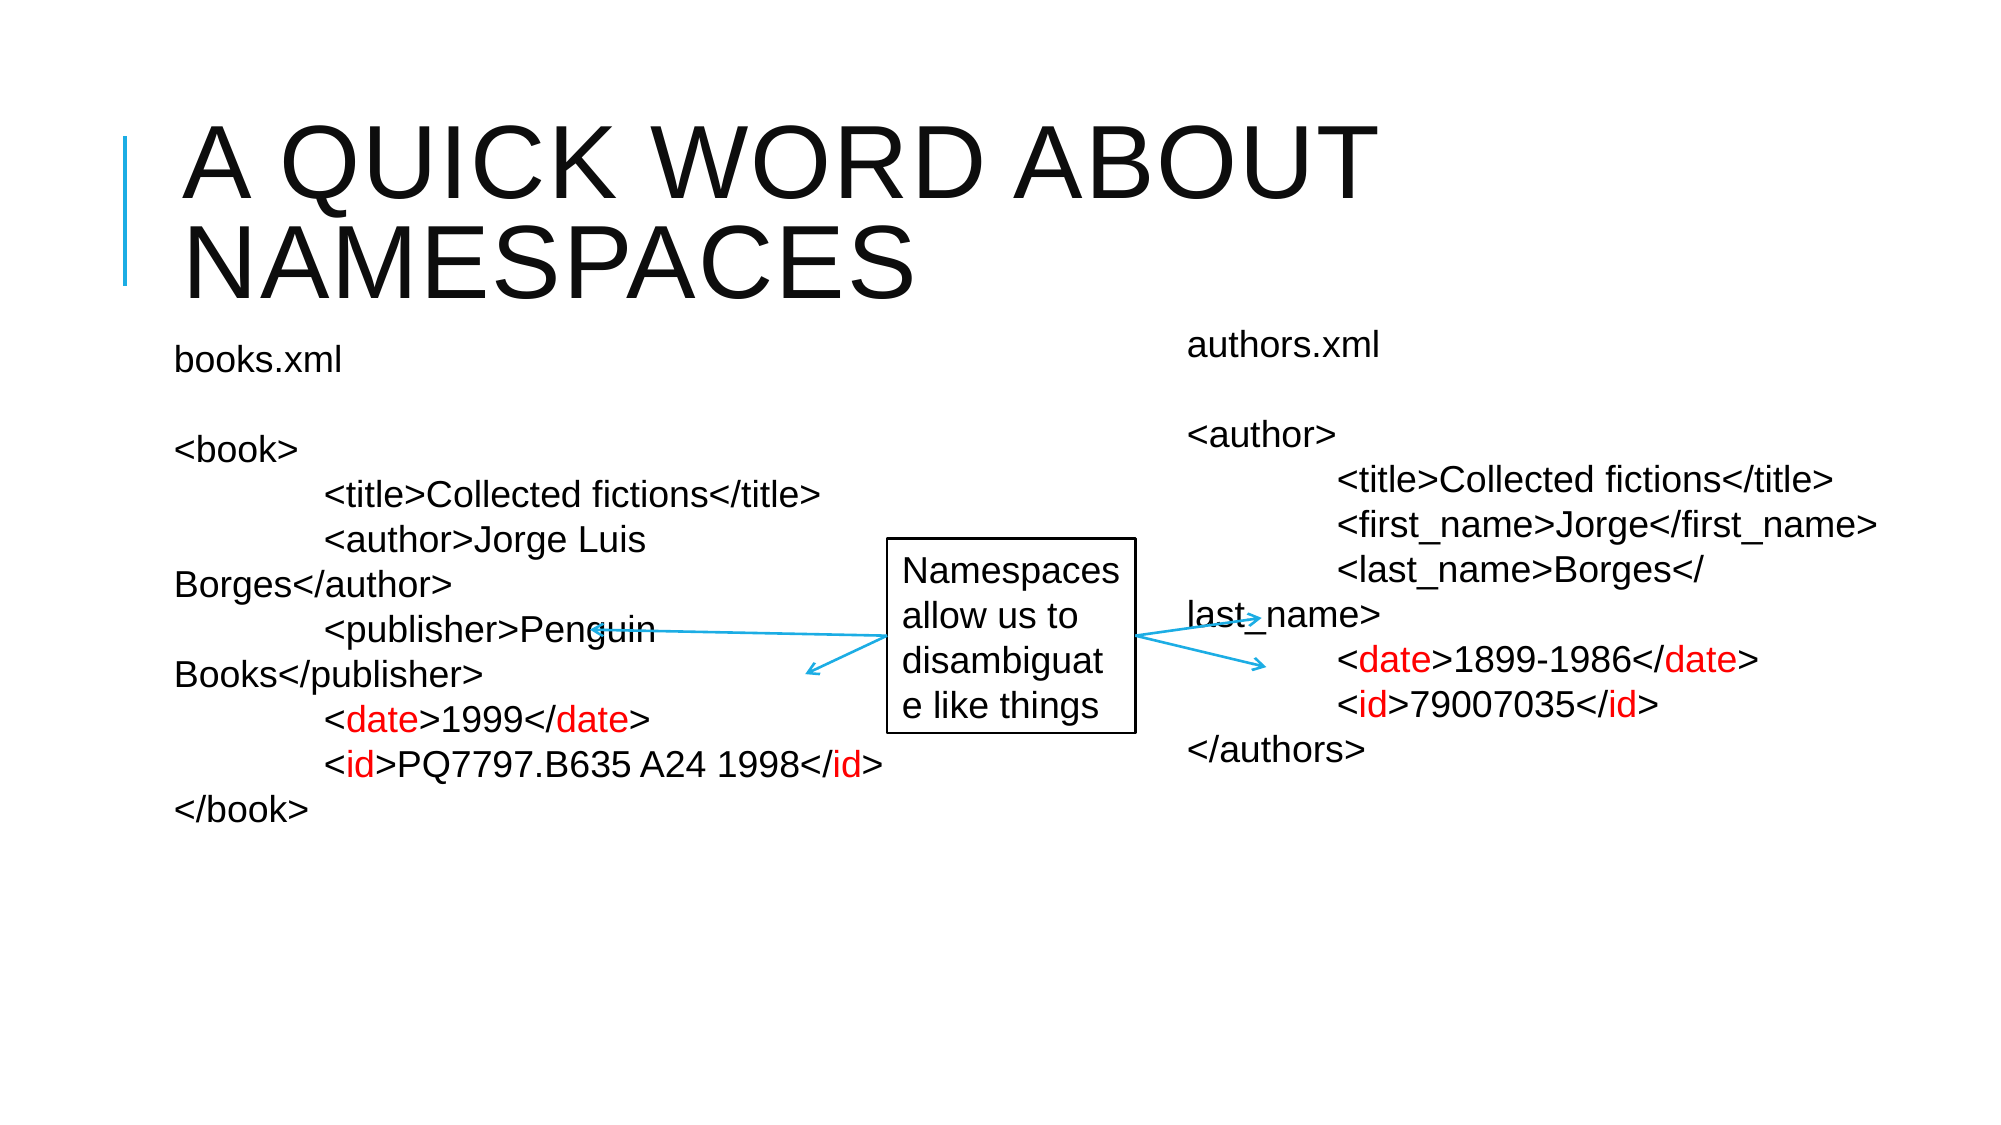

# A Quick word about Namespaces
authors.xml

<author>
	<title>Collected fictions</title>
	<first_name>Jorge</first_name>
	<last_name>Borges</last_name>
	<date>1899-1986</date>
	<id>79007035</id>
</authors>

books.xml

<book>
	<title>Collected fictions</title>
	<author>Jorge Luis Borges</author>
	<publisher>Penguin Books</publisher>
	<date>1999</date>
	<id>PQ7797.B635 A24 1998</id>
</book>

Namespaces allow us to disambiguate like things